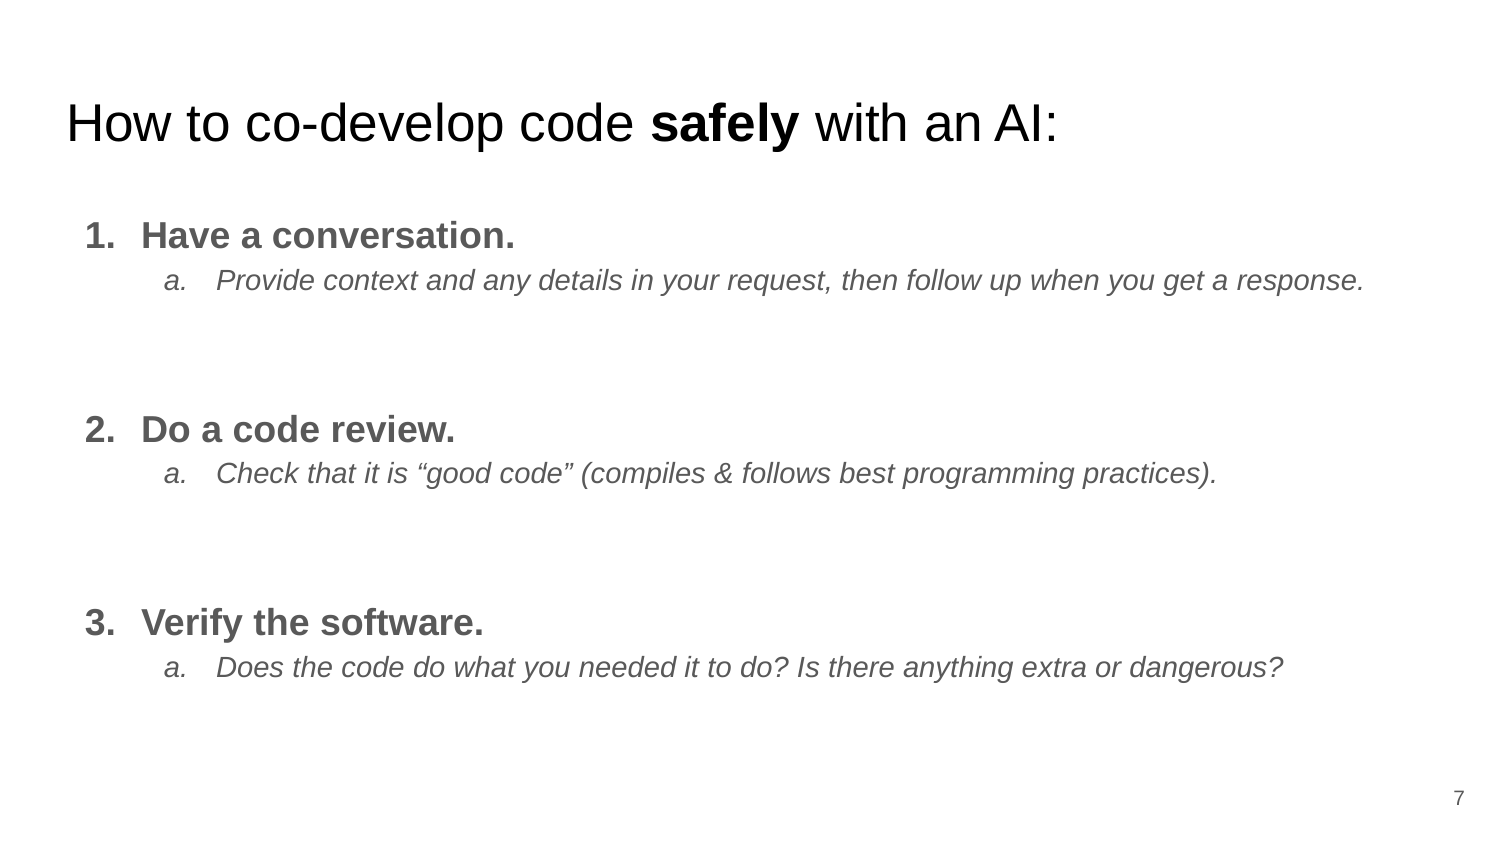

# How to co-develop code safely with an AI:
Have a conversation.
Provide context and any details in your request, then follow up when you get a response.

Do a code review.
Check that it is “good code” (compiles & follows best programming practices).

Verify the software.
Does the code do what you needed it to do? Is there anything extra or dangerous?
7